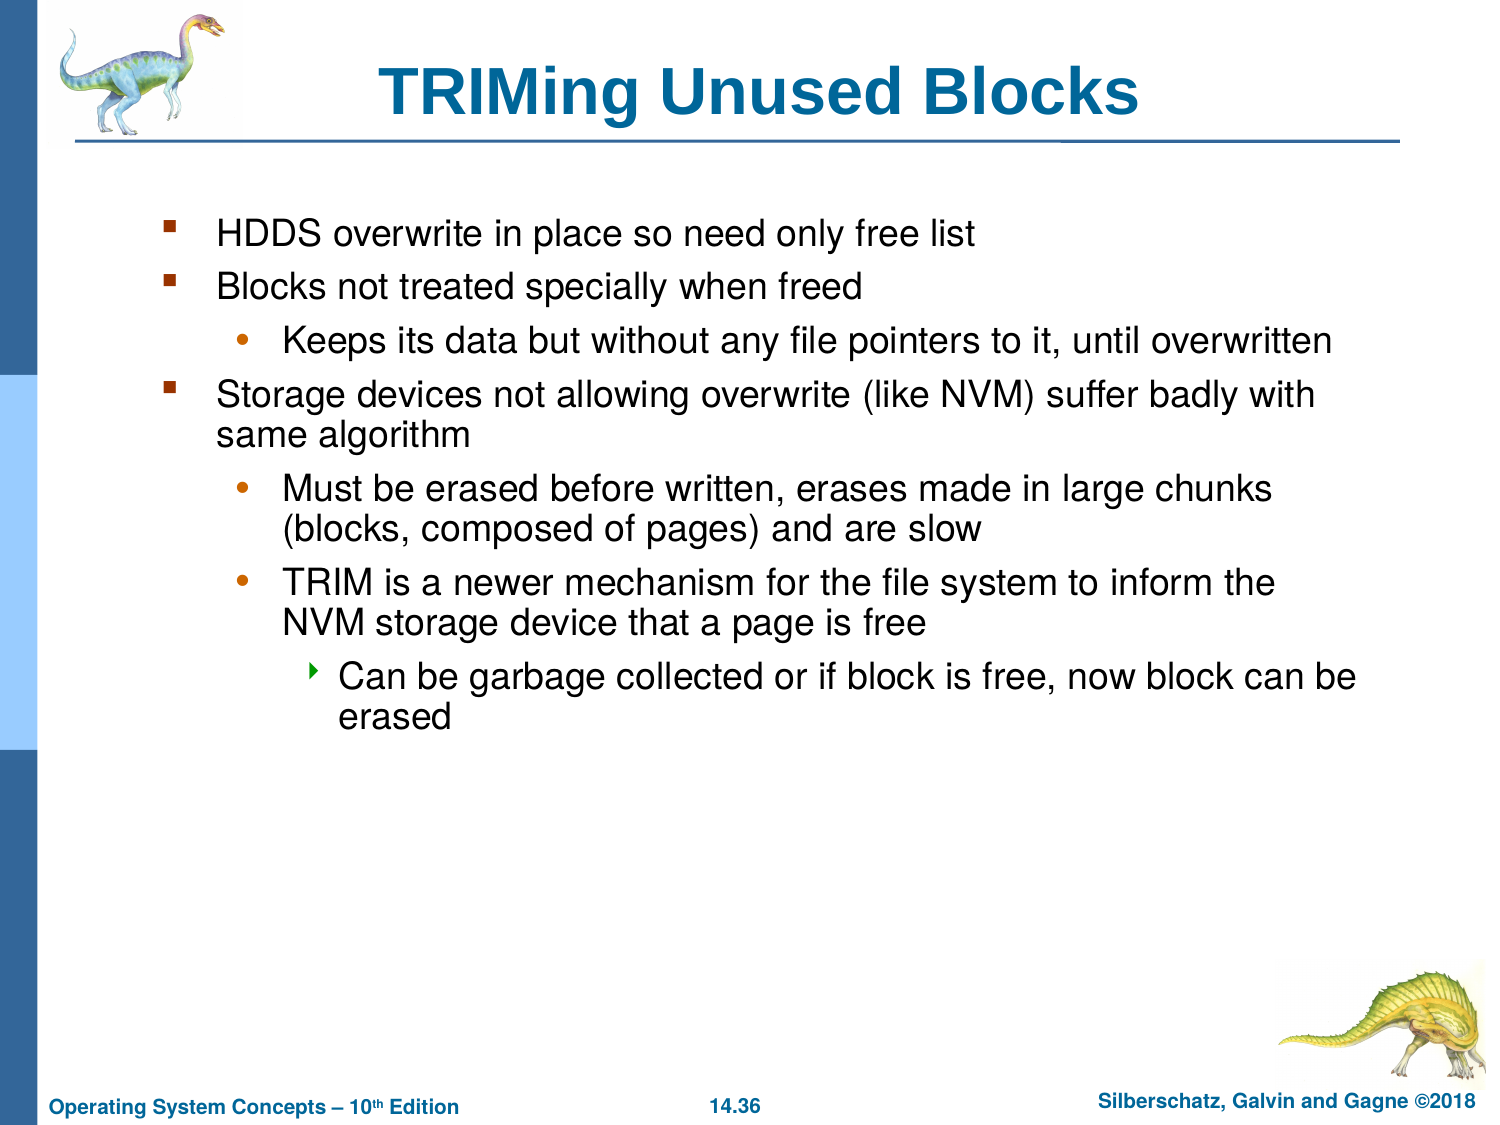

# TRIMing Unused Blocks
HDDS overwrite in place so need only free list
Blocks not treated specially when freed
Keeps its data but without any file pointers to it, until overwritten
Storage devices not allowing overwrite (like NVM) suffer badly with same algorithm
Must be erased before written, erases made in large chunks (blocks, composed of pages) and are slow
TRIM is a newer mechanism for the file system to inform the NVM storage device that a page is free
Can be garbage collected or if block is free, now block can be erased